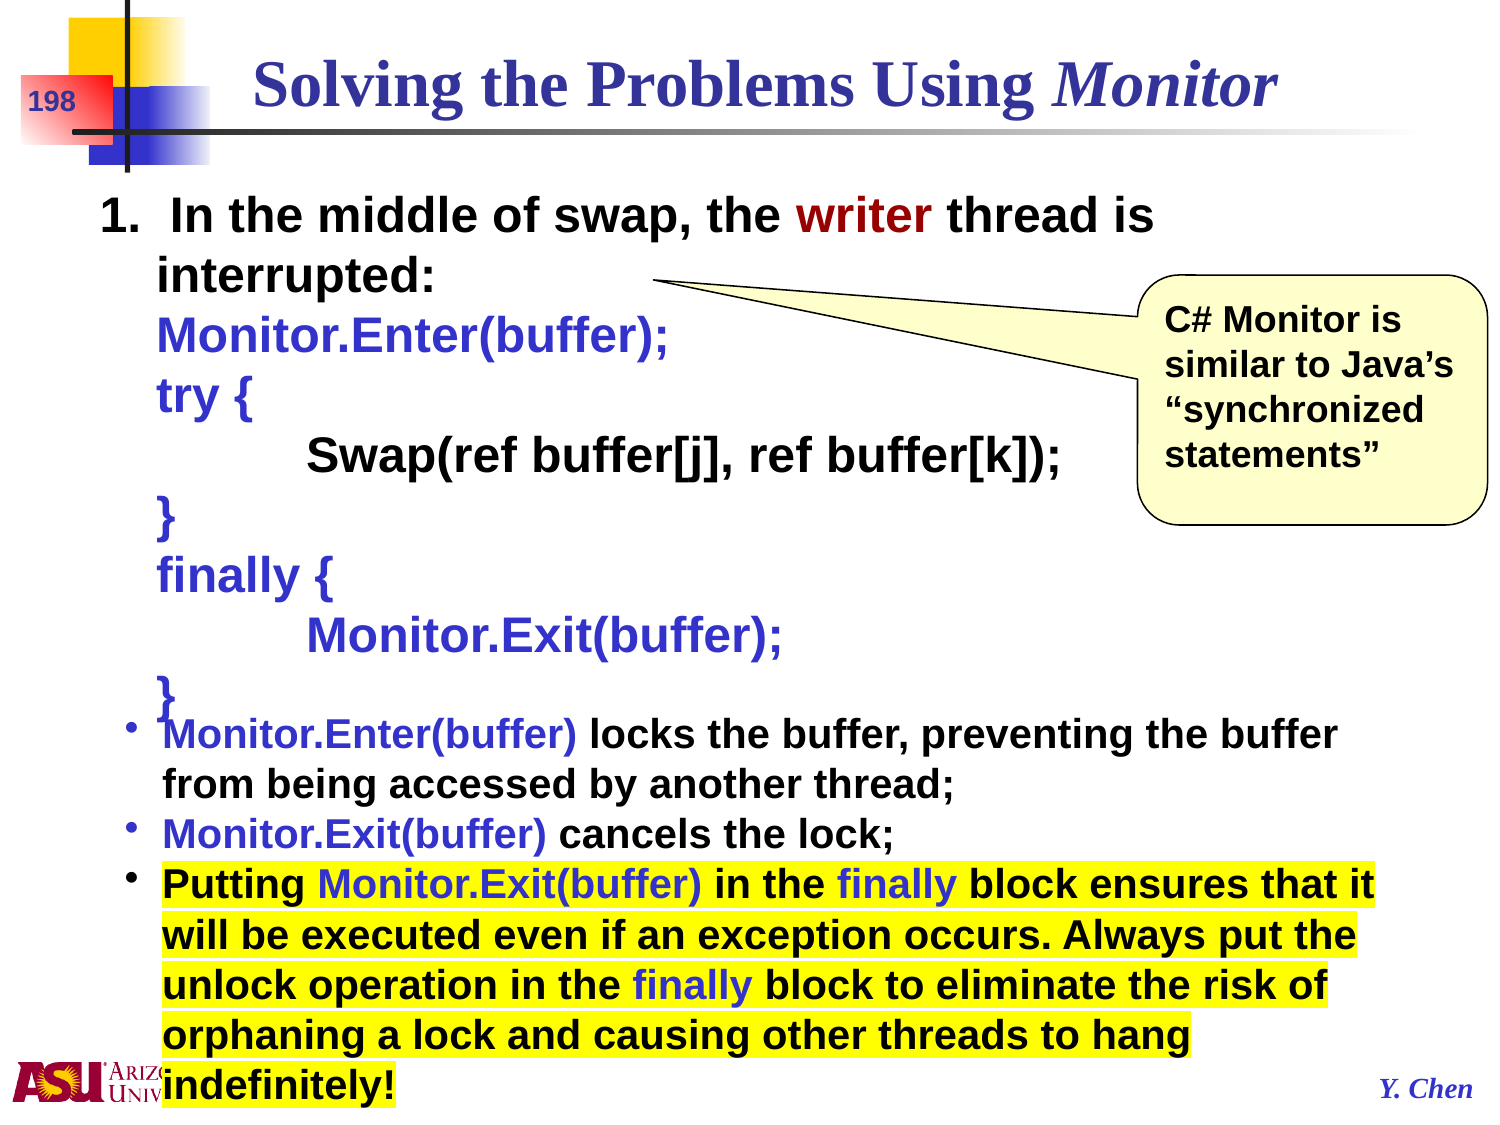

# Solving the Problems Using Monitor
198
1.	 In the middle of swap, the writer thread is interrupted:
	Monitor.Enter(buffer);
	try {
		Swap(ref buffer[j], ref buffer[k]);
	}
	finally {
		Monitor.Exit(buffer);
	}
C# Monitor is similar to Java’s “synchronized statements”
Monitor.Enter(buffer) locks the buffer, preventing the buffer from being accessed by another thread;
Monitor.Exit(buffer) cancels the lock;
Putting Monitor.Exit(buffer) in the finally block ensures that it will be executed even if an exception occurs. Always put the unlock operation in the finally block to eliminate the risk of orphaning a lock and causing other threads to hang indefinitely!